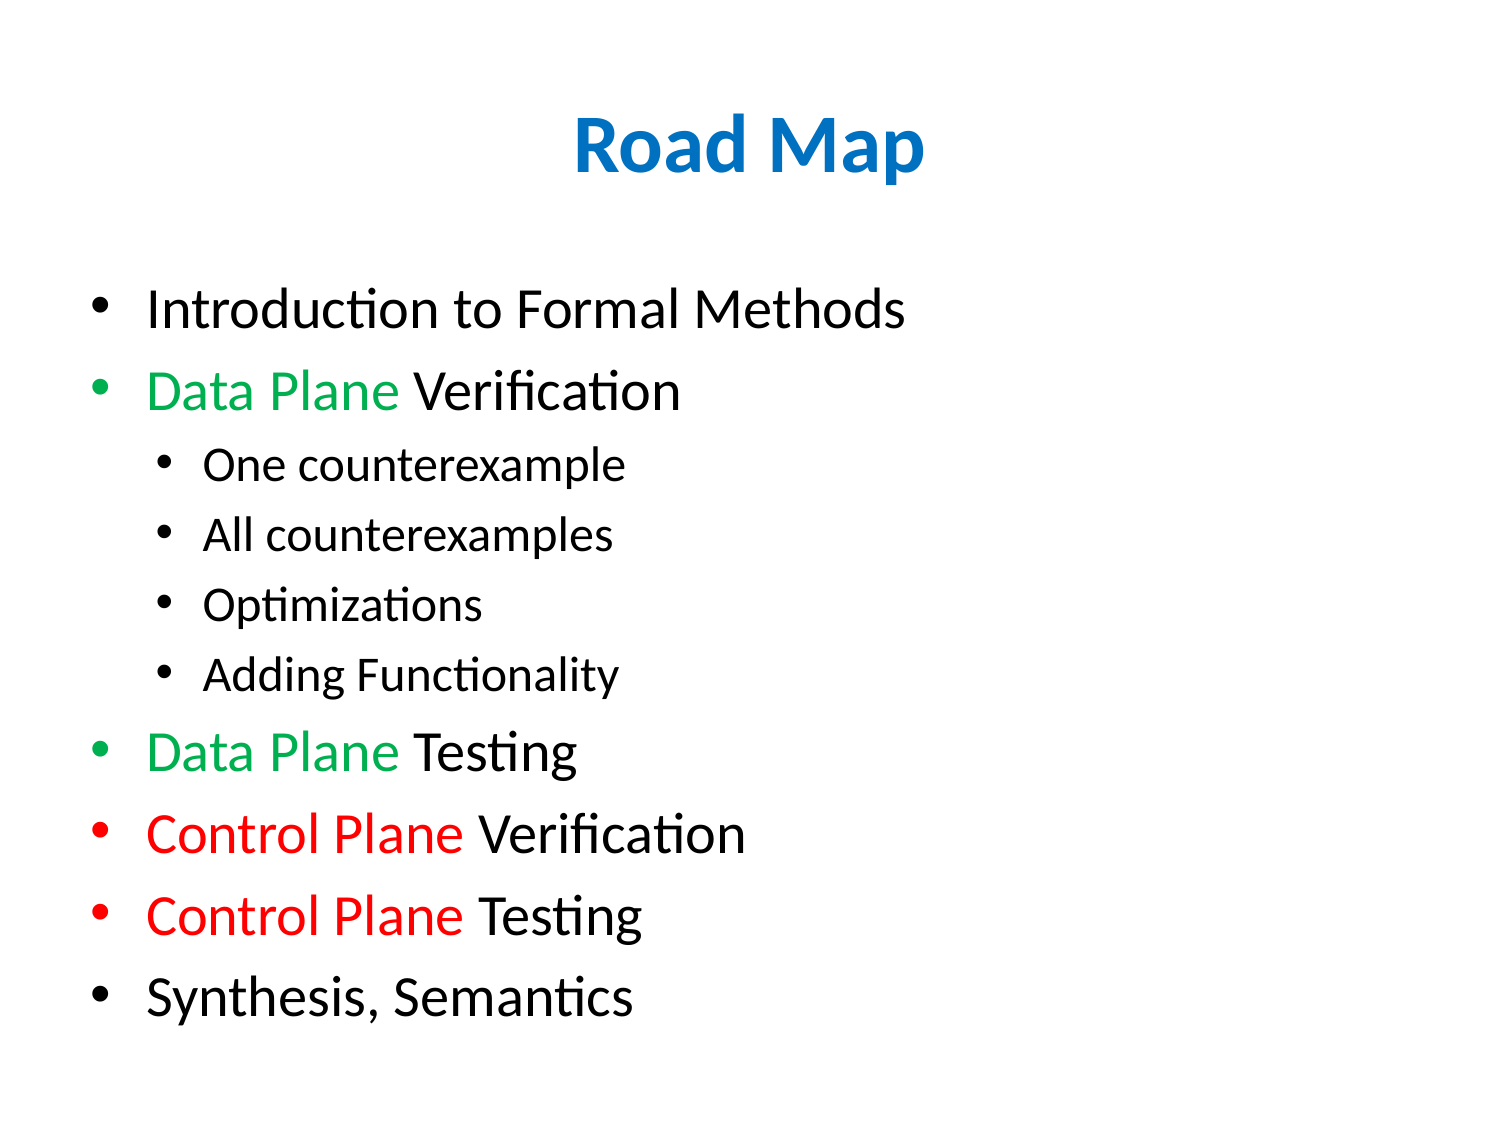

# Road Map
Introduction to Formal Methods
Data Plane Verification
One counterexample
All counterexamples
Optimizations
Adding Functionality
Data Plane Testing
Control Plane Verification
Control Plane Testing
Synthesis, Semantics